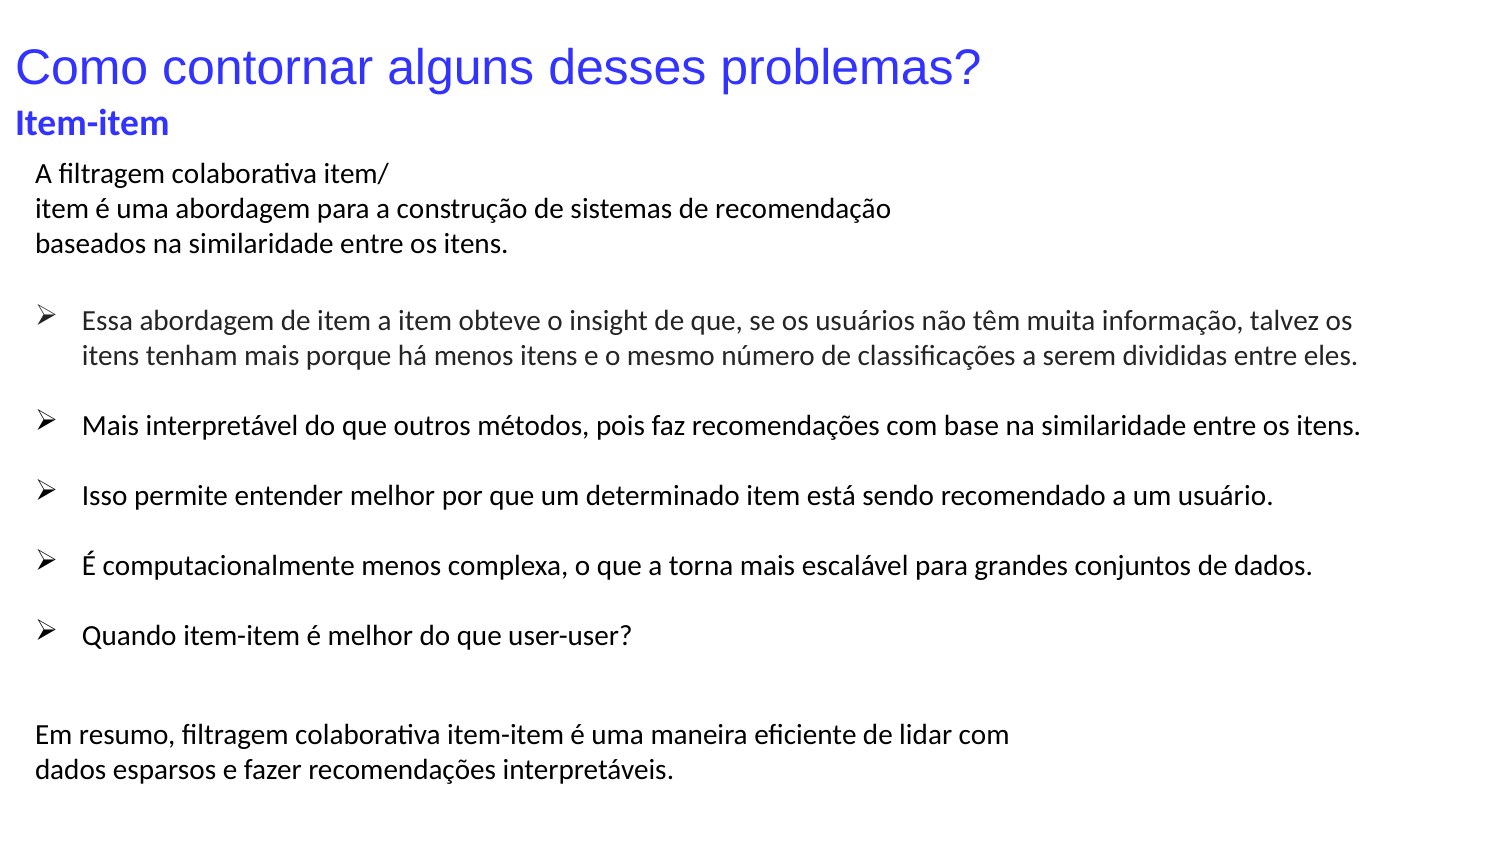

# Como contornar alguns desses problemas?
Item-item
A filtragem colaborativa item/item é uma abordagem para a construção de sistemas de recomendação baseados na similaridade entre os itens.
Essa abordagem de item a item obteve o insight de que, se os usuários não têm muita informação, talvez os itens tenham mais porque há menos itens e o mesmo número de classificações a serem divididas entre eles.

Mais interpretável do que outros métodos, pois faz recomendações com base na similaridade entre os itens.
Isso permite entender melhor por que um determinado item está sendo recomendado a um usuário.

É computacionalmente menos complexa, o que a torna mais escalável para grandes conjuntos de dados.

Quando item-item é melhor do que user-user?
Em resumo, filtragem colaborativa item-item é uma maneira eficiente de lidar com dados esparsos e fazer recomendações interpretáveis.